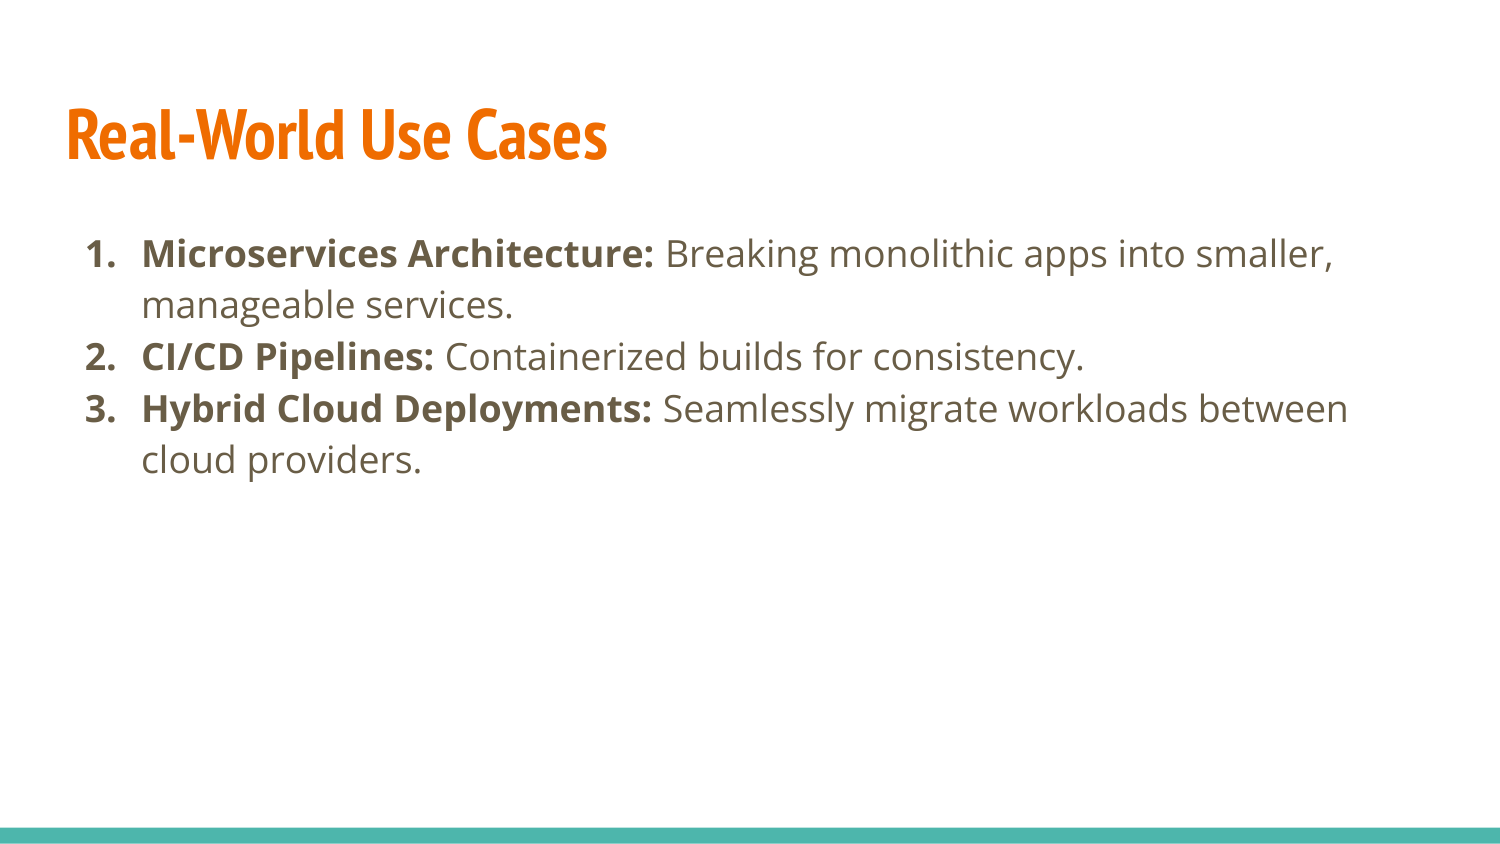

# Real-World Use Cases
Microservices Architecture: Breaking monolithic apps into smaller, manageable services.
CI/CD Pipelines: Containerized builds for consistency.
Hybrid Cloud Deployments: Seamlessly migrate workloads between cloud providers.